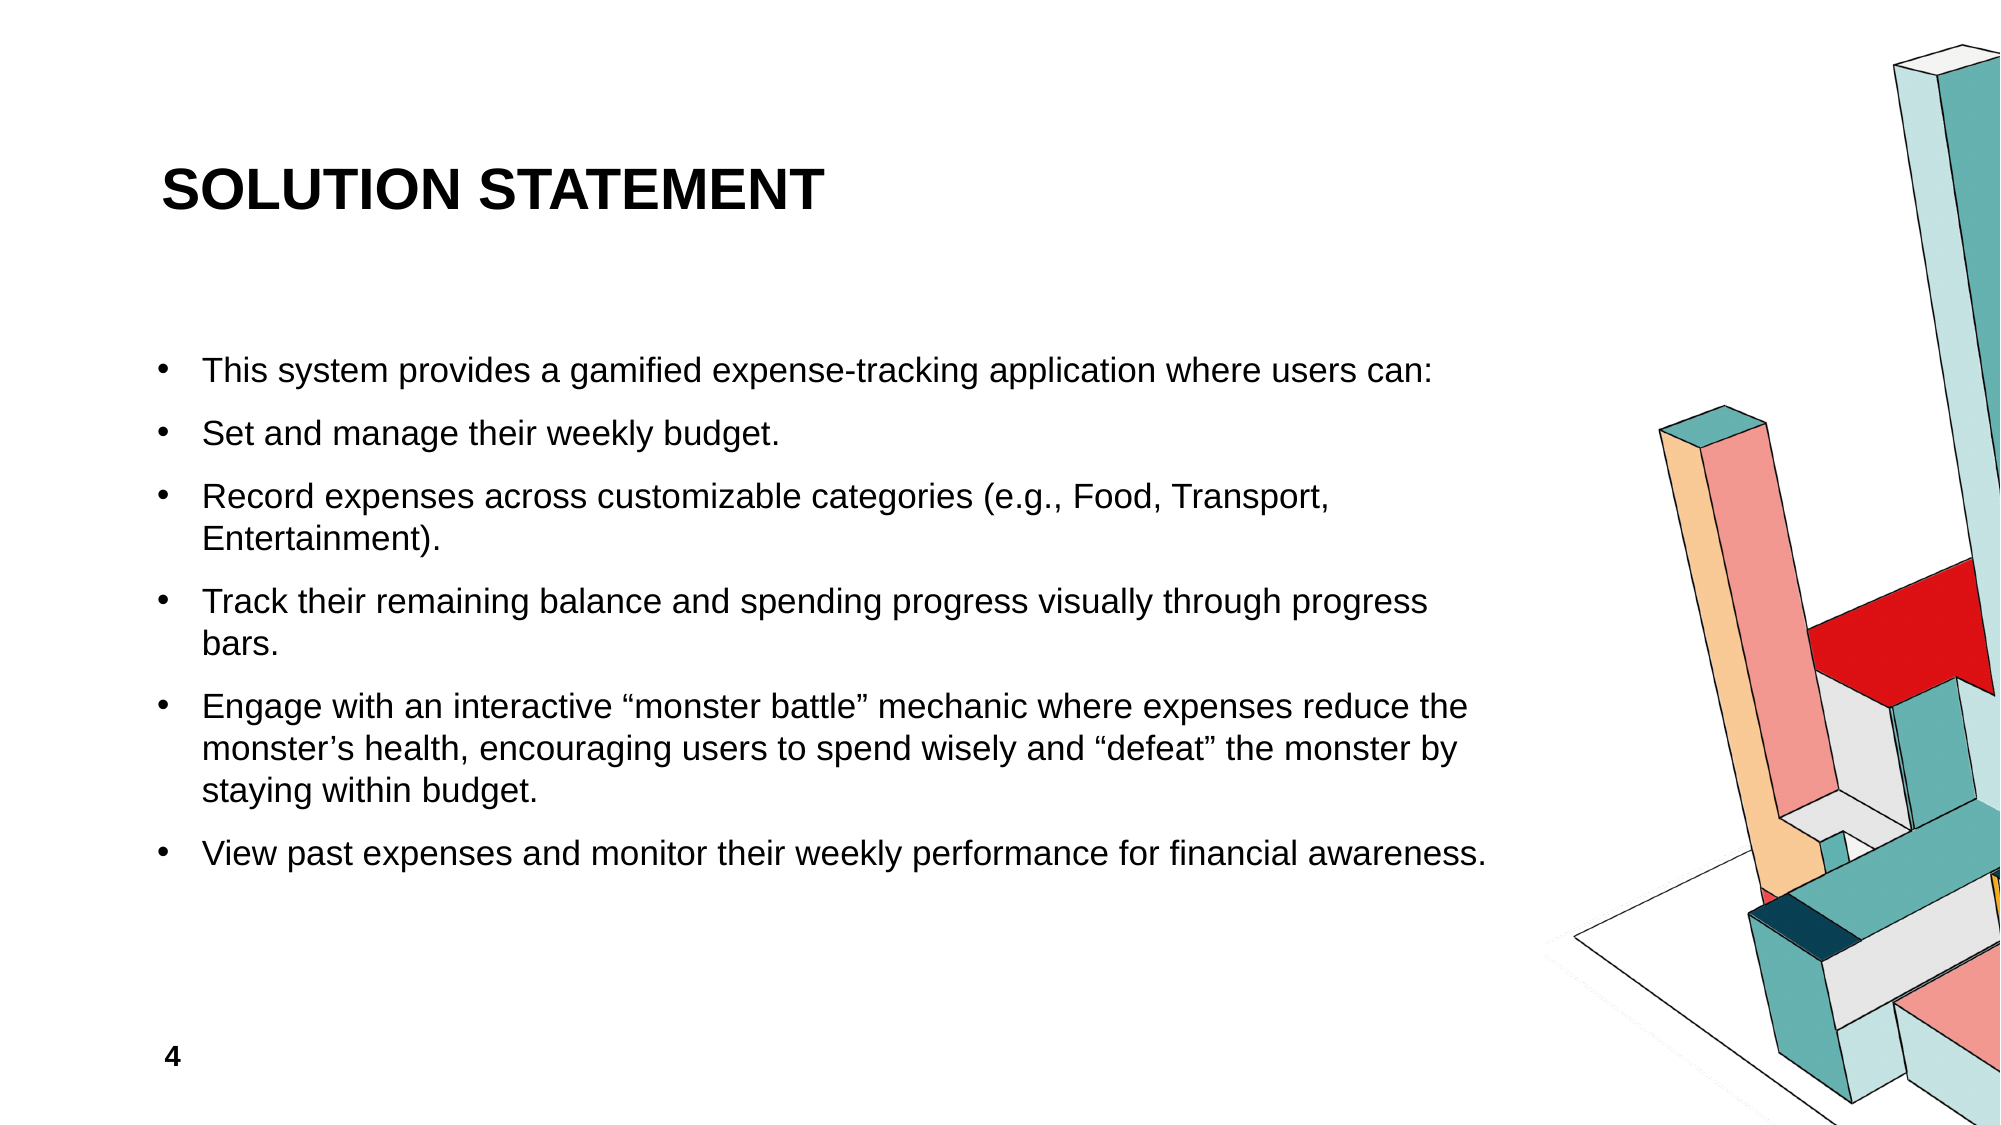

# Solution Statement
This system provides a gamified expense-tracking application where users can:
Set and manage their weekly budget.
Record expenses across customizable categories (e.g., Food, Transport, Entertainment).
Track their remaining balance and spending progress visually through progress bars.
Engage with an interactive “monster battle” mechanic where expenses reduce the monster’s health, encouraging users to spend wisely and “defeat” the monster by staying within budget.
View past expenses and monitor their weekly performance for financial awareness.
4